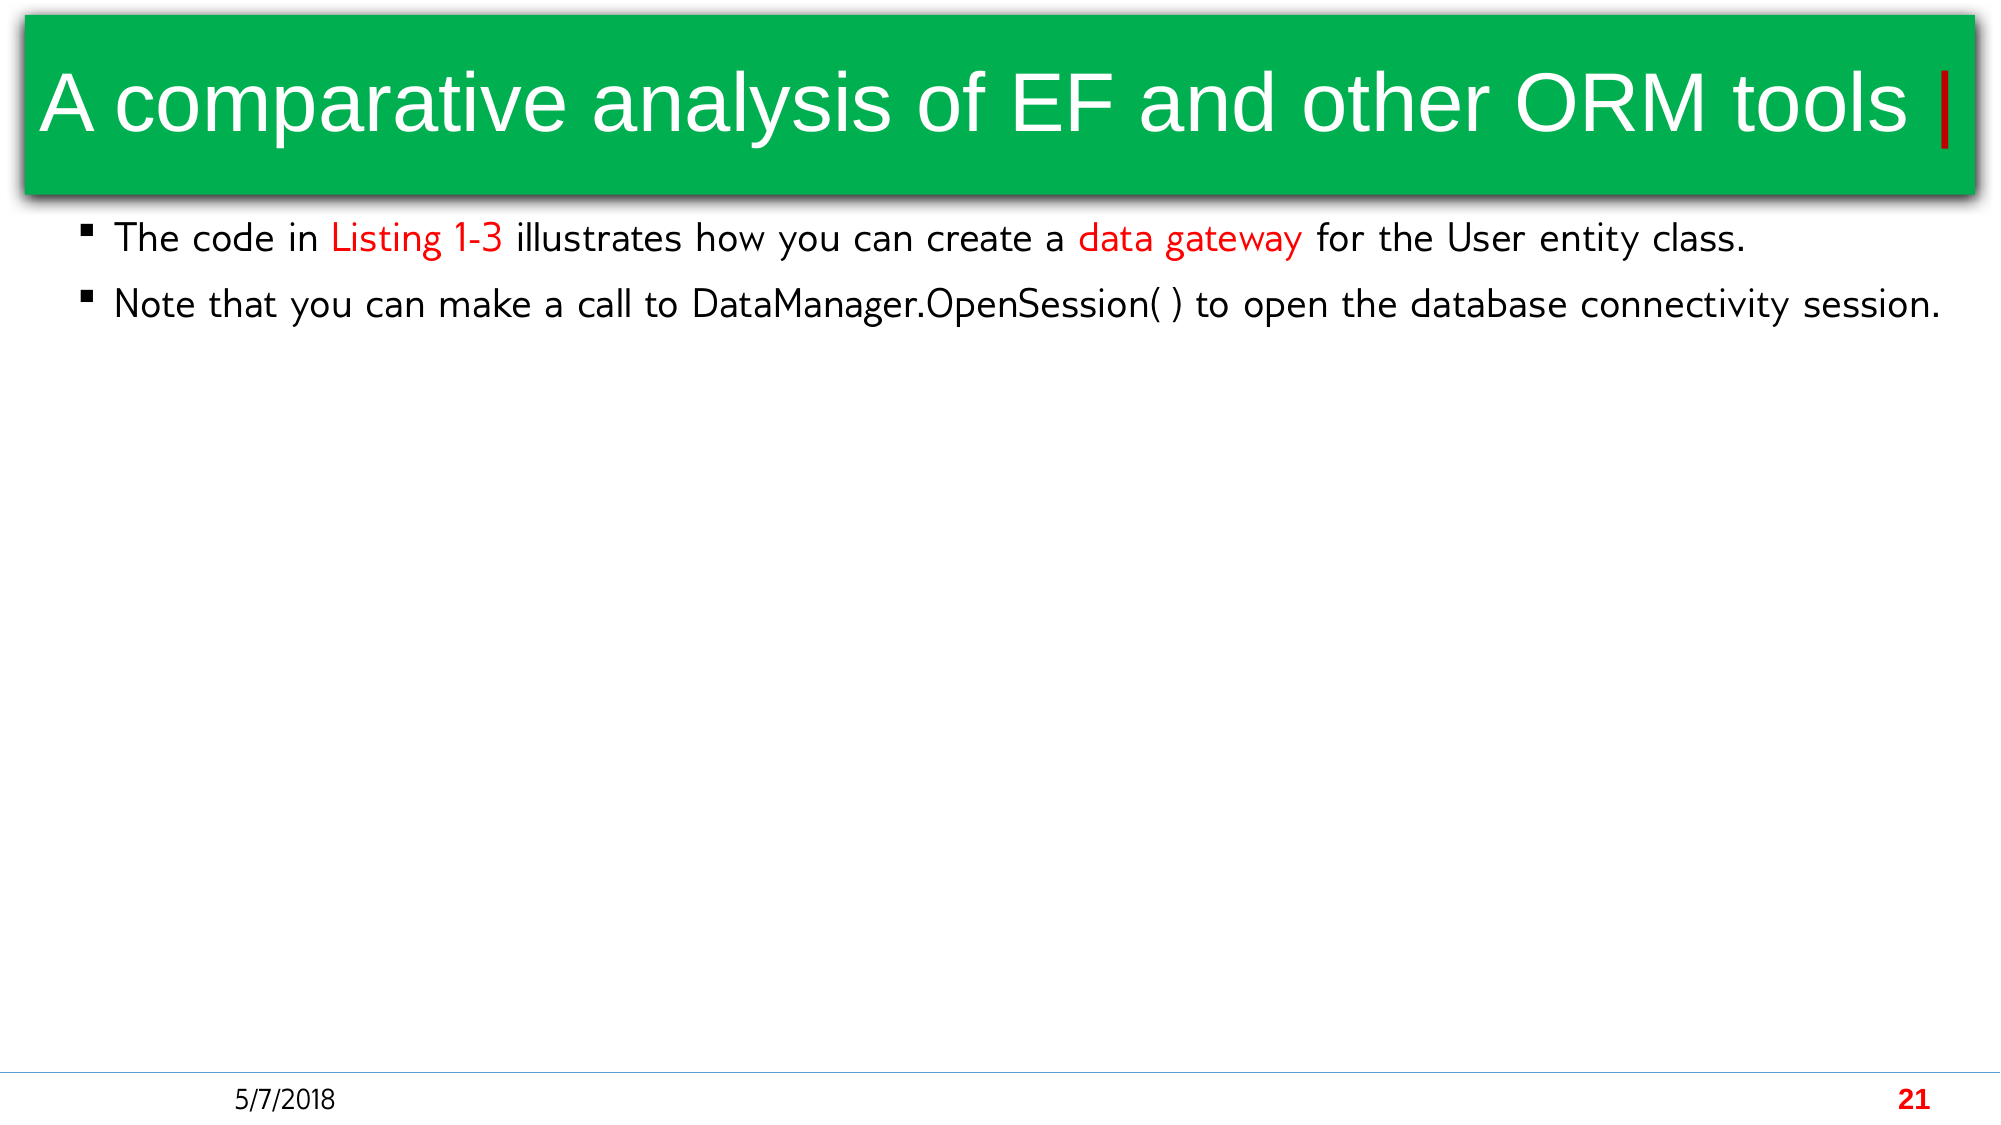

# A comparative analysis of EF and other ORM tools |
The code in Listing 1-3 illustrates how you can create a data gateway for the User entity class.
Note that you can make a call to DataManager.OpenSession( ) to open the database connectivity session.
5/7/2018
21